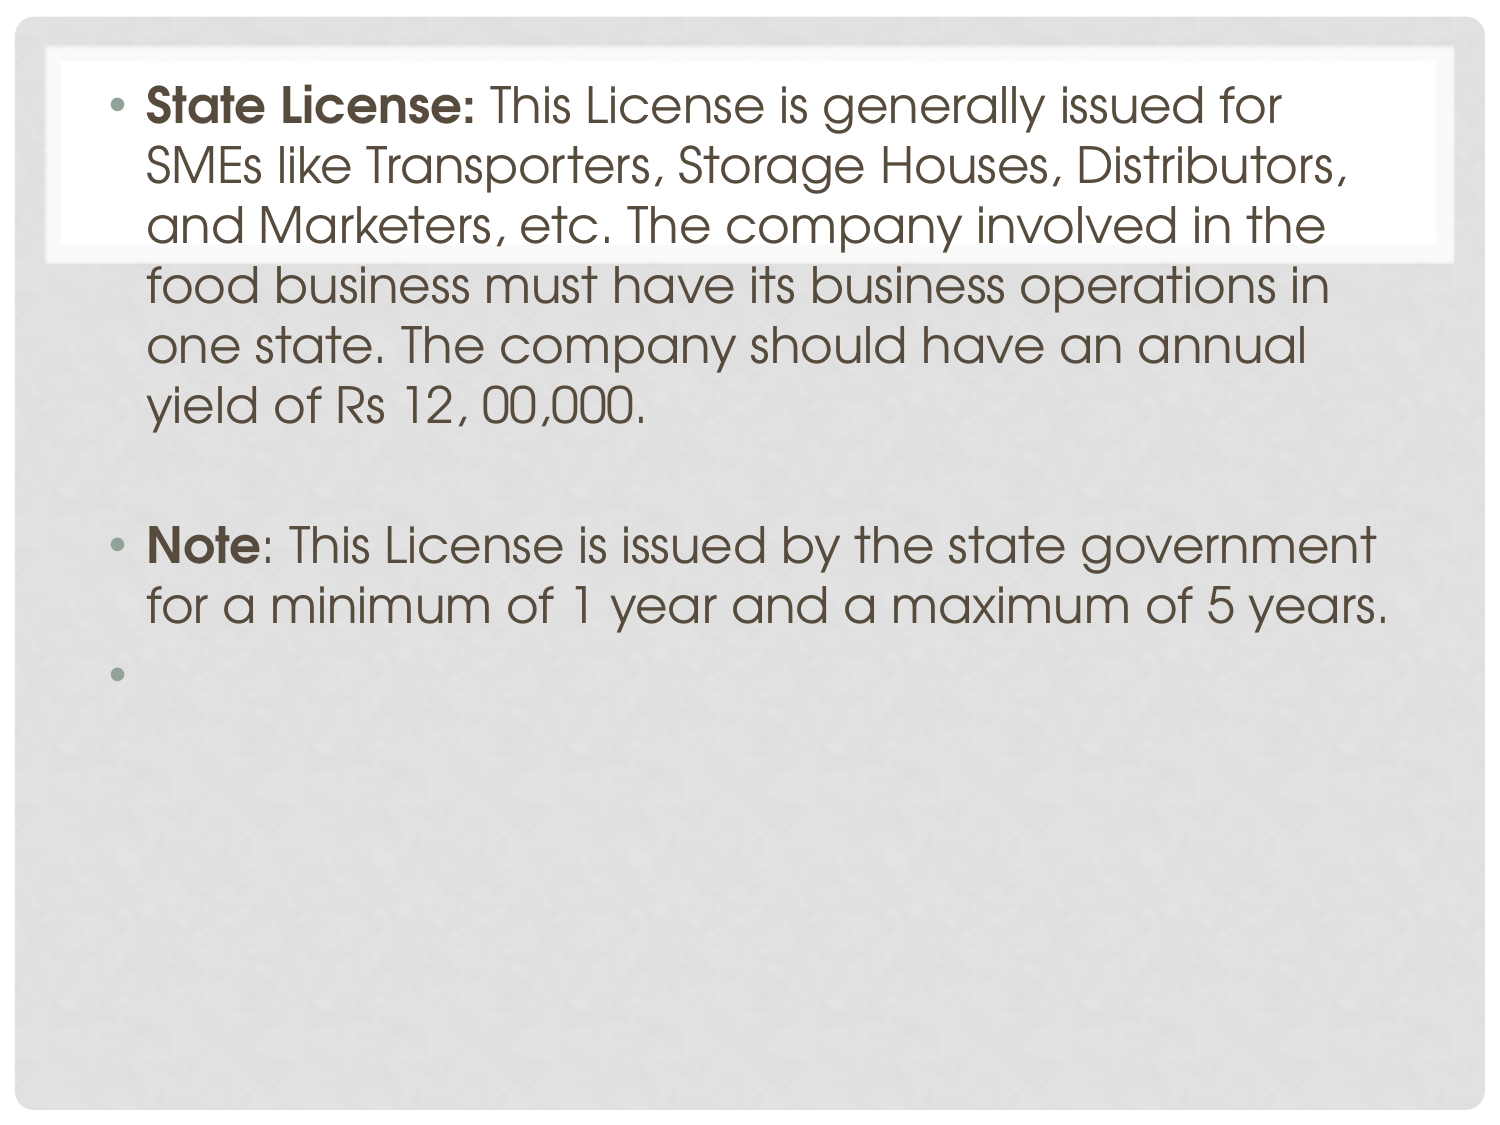

State License: This License is generally issued for SMEs like Transporters, Storage Houses, Distributors, and Marketers, etc. The company involved in the food business must have its business operations in one state. The company should have an annual yield of Rs 12, 00,000.

Note: This License is issued by the state government for a minimum of 1 year and a maximum of 5 years.